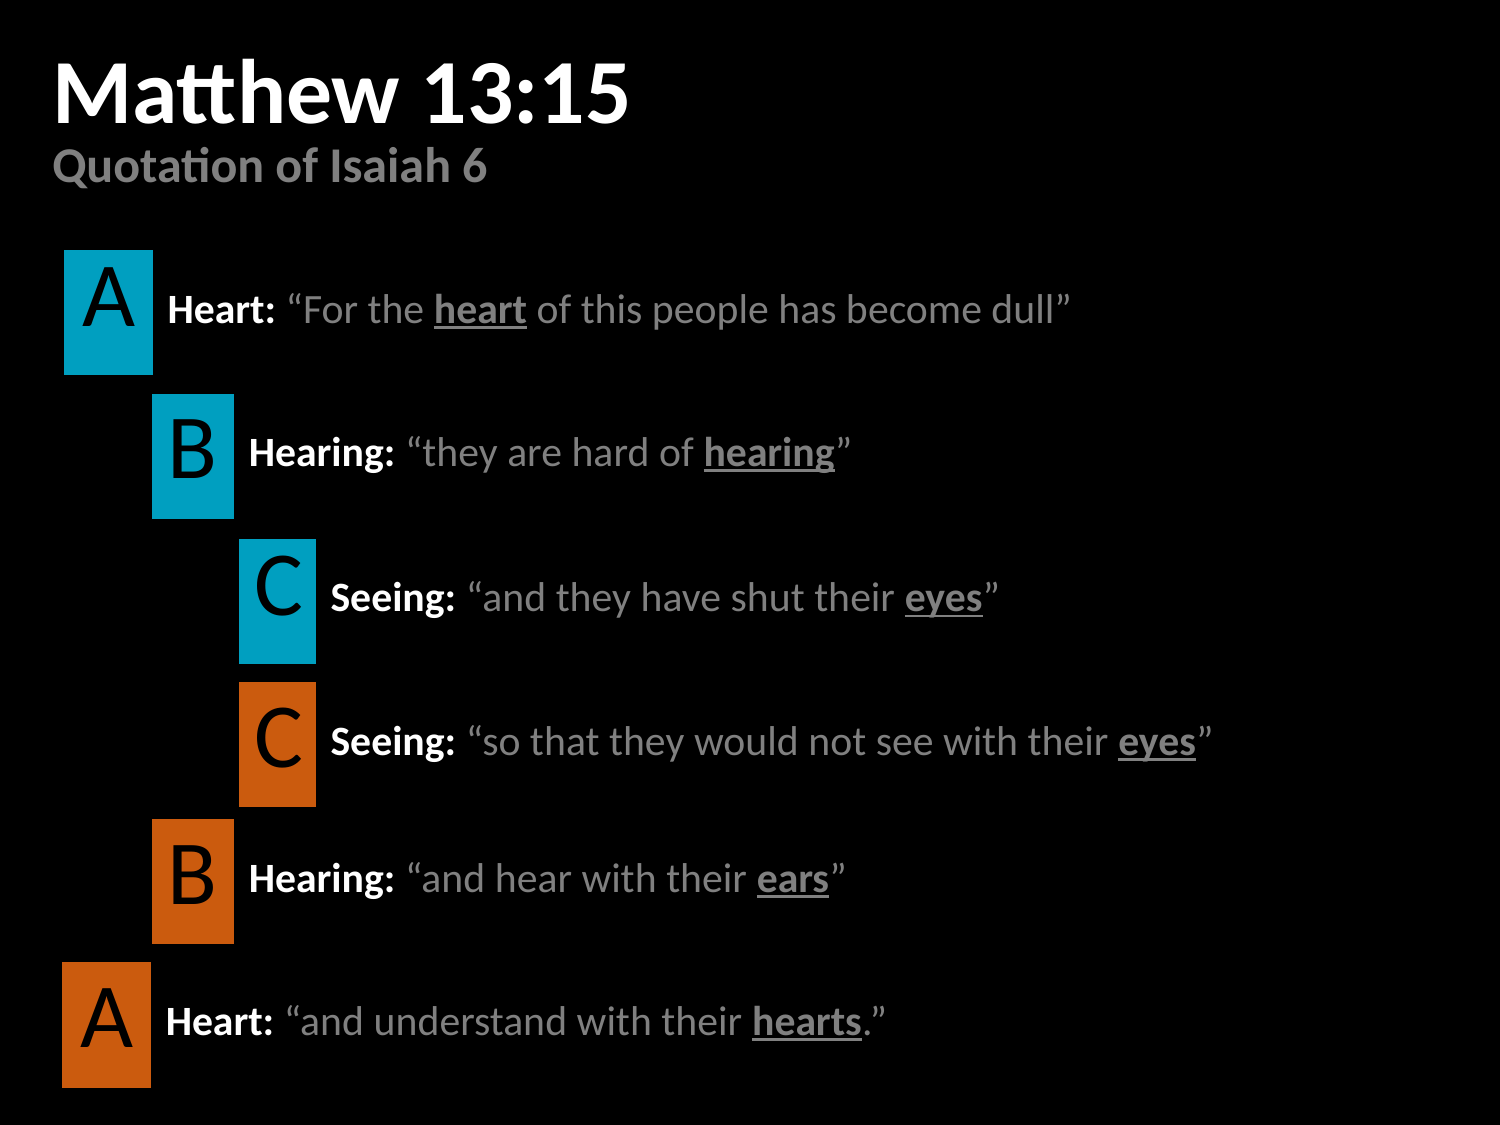

Matthew 13:15
Quotation of Isaiah 6
| A | Heart: “For the heart of this people has become dull” |
| --- | --- |
| B | Hearing: “they are hard of hearing” |
| --- | --- |
| C | Seeing: “and they have shut their eyes” |
| --- | --- |
| C | Seeing: “so that they would not see with their eyes” |
| --- | --- |
| B | Hearing: “and hear with their ears” |
| --- | --- |
| A | Heart: “and understand with their hearts.” |
| --- | --- |